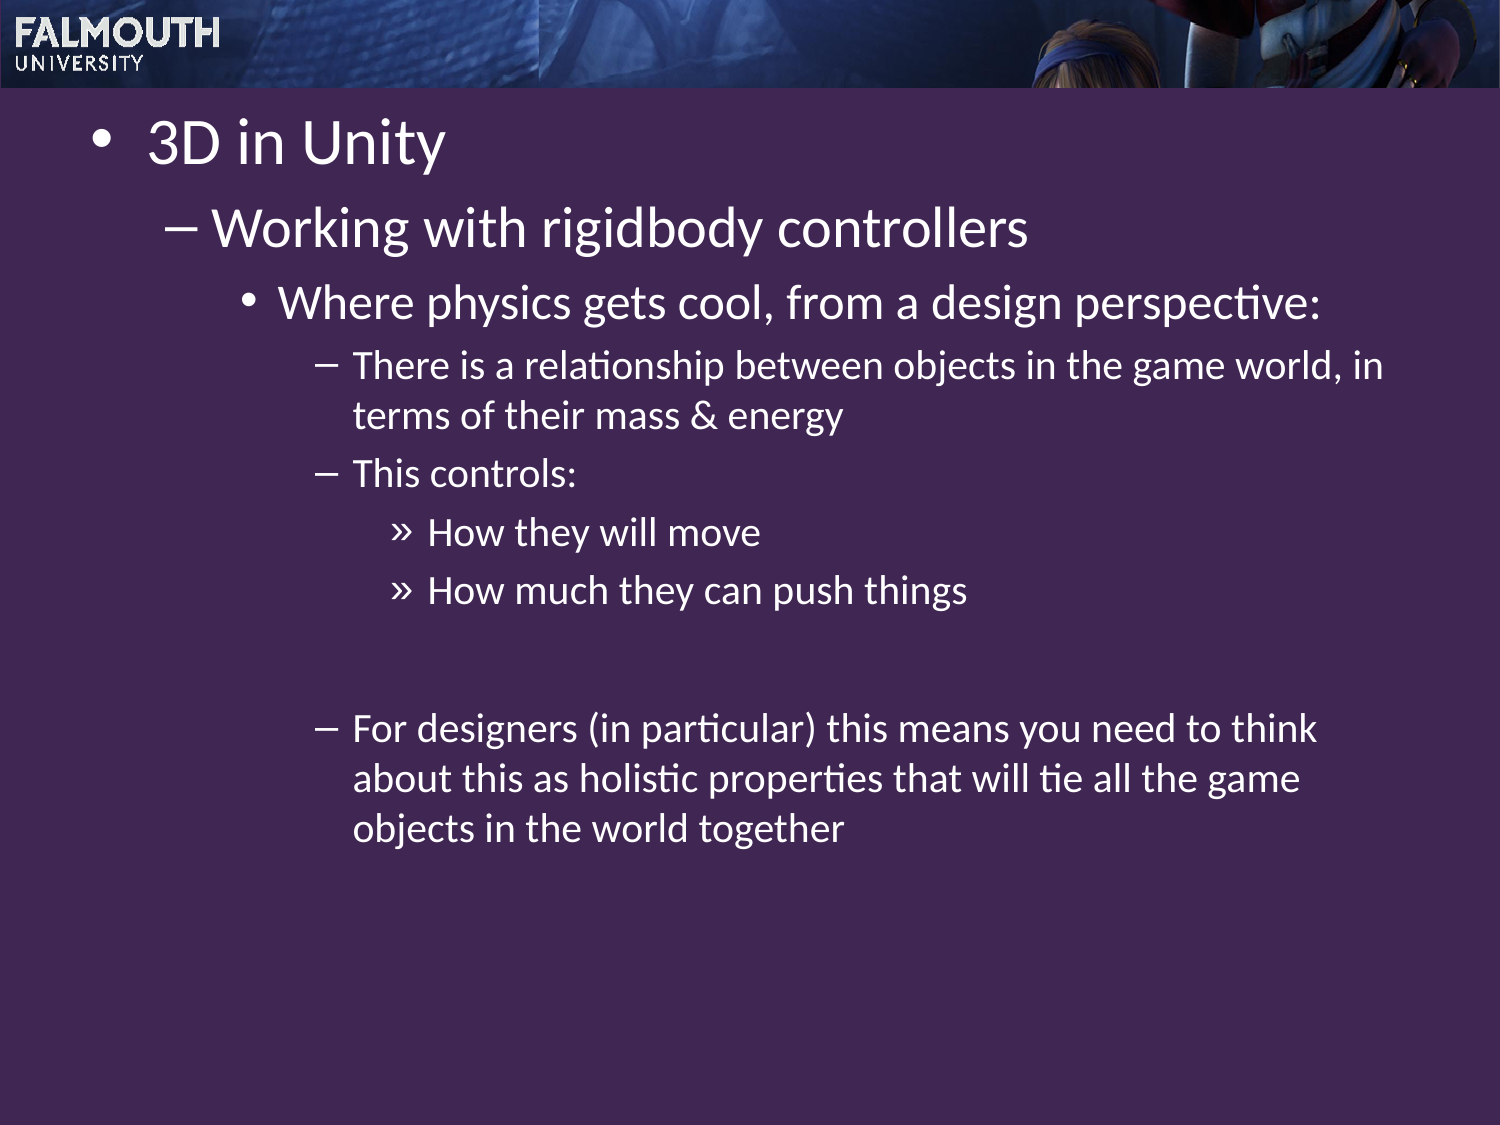

3D in Unity
Working with rigidbody controllers
Where physics gets cool, from a design perspective:
There is a relationship between objects in the game world, in terms of their mass & energy
This controls:
How they will move
How much they can push things

For designers (in particular) this means you need to think about this as holistic properties that will tie all the game objects in the world together